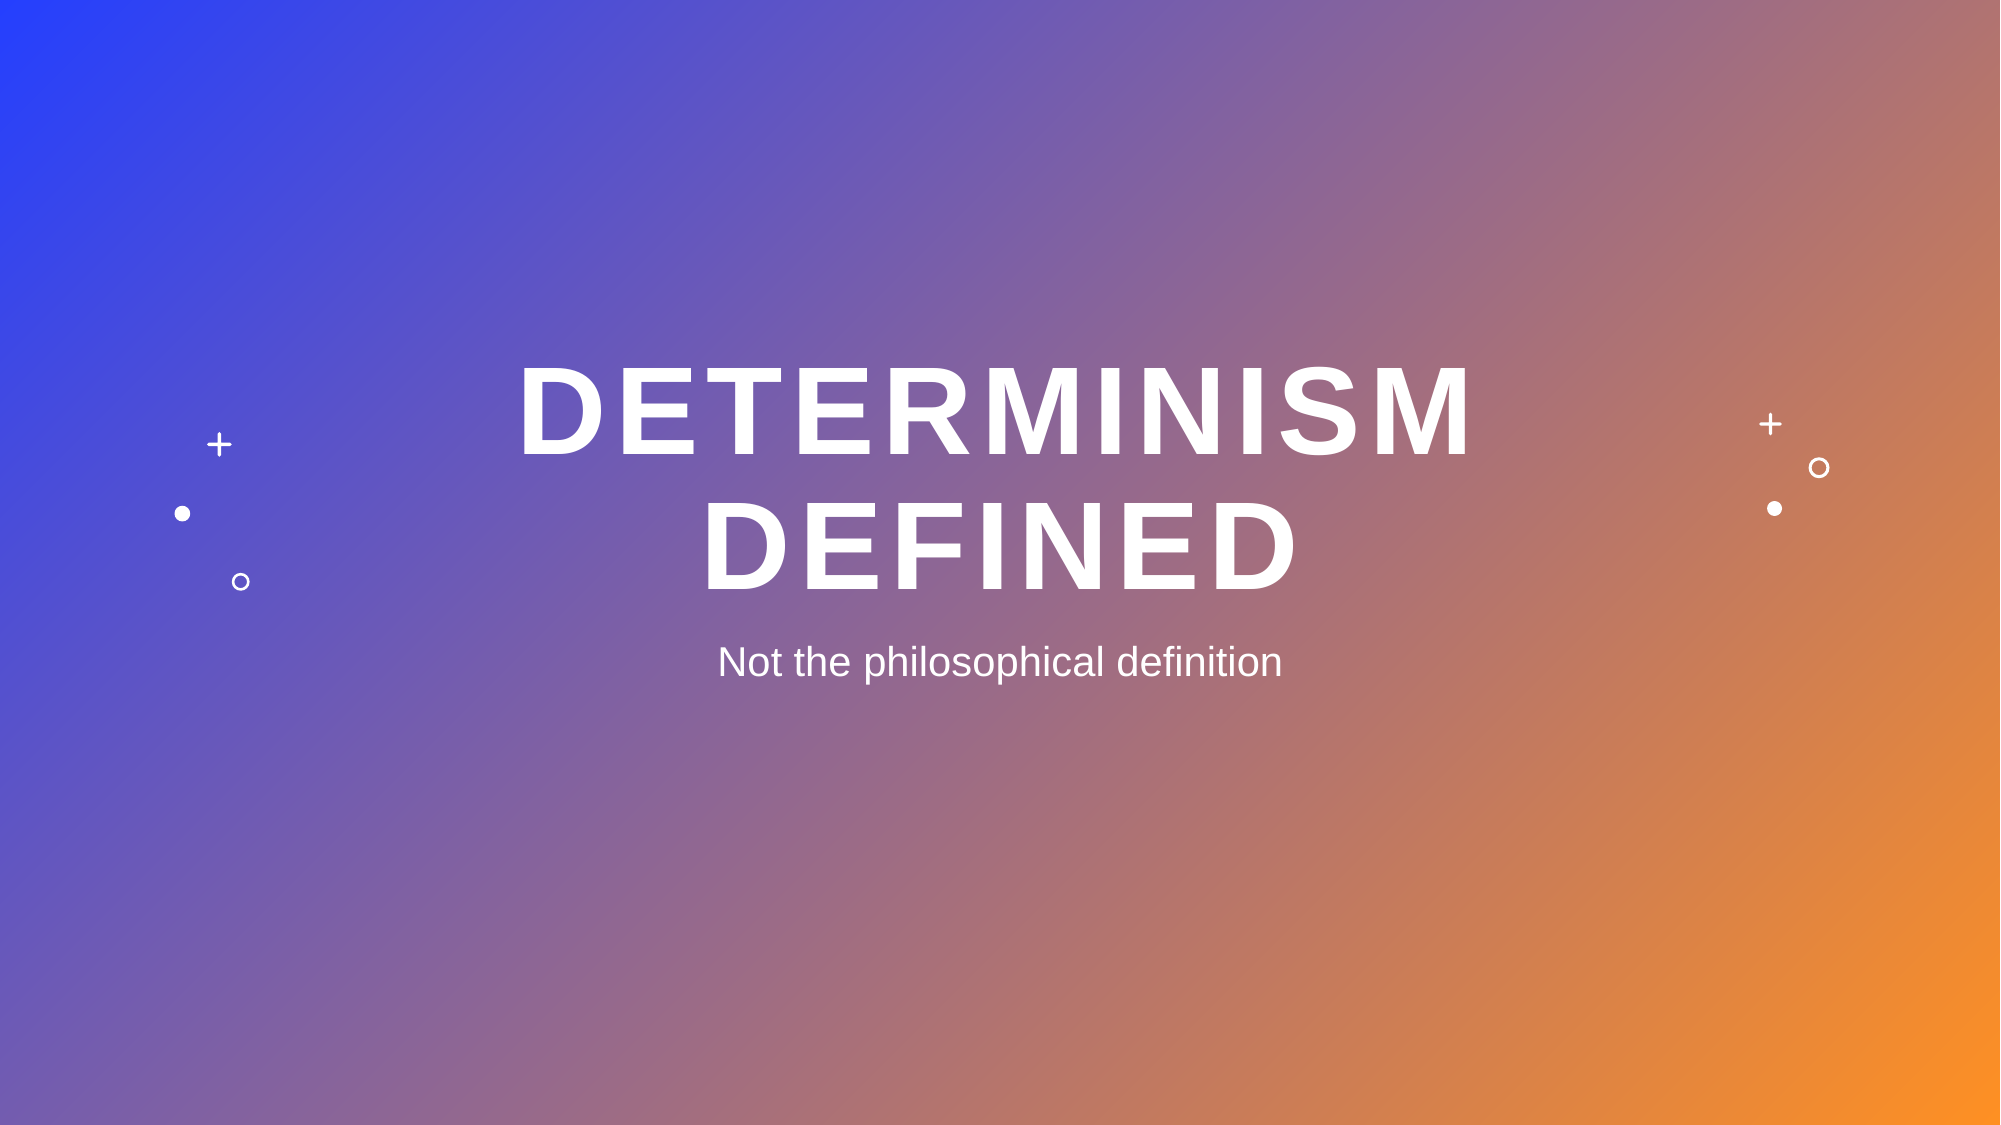

# Determinism defined
Not the philosophical definition